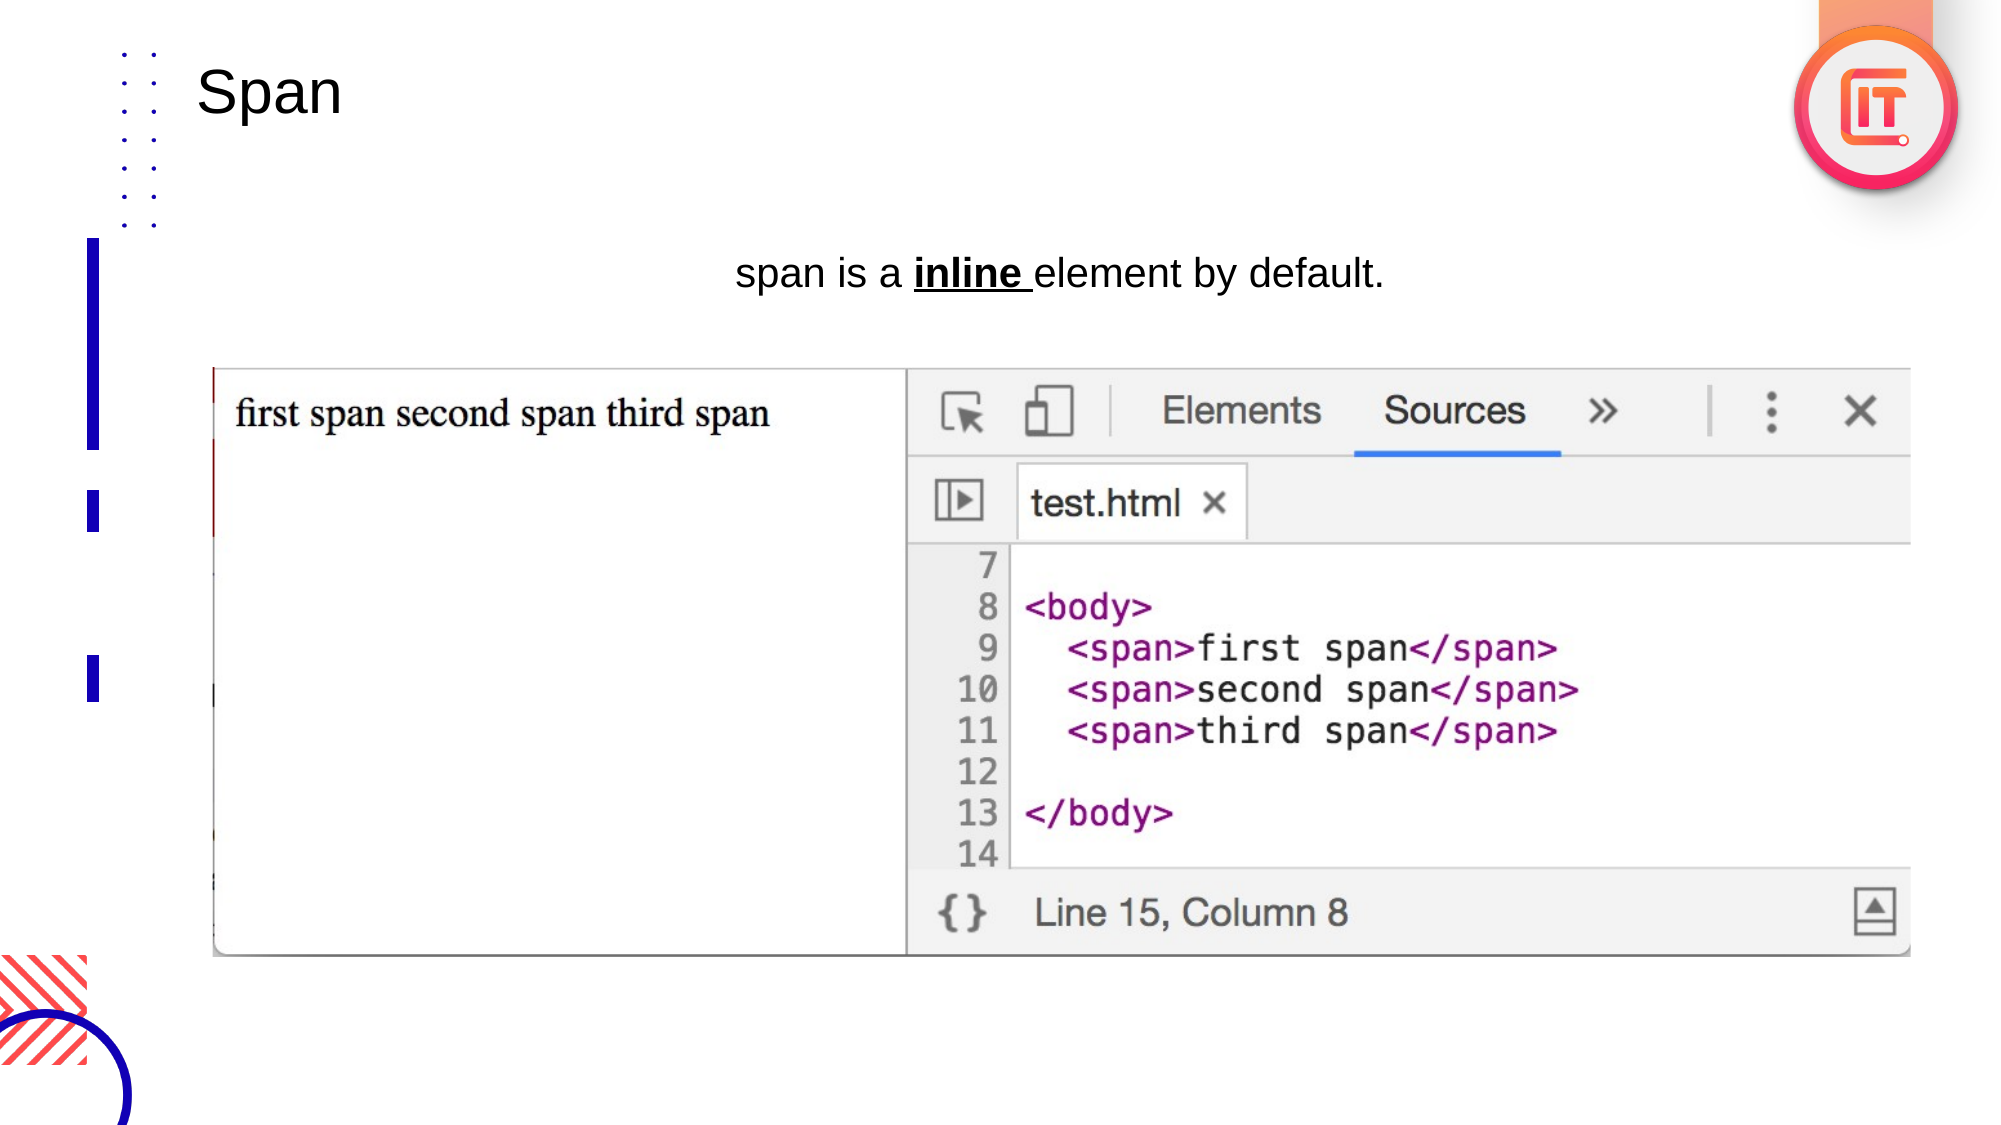

Span
span is a inline element by default.